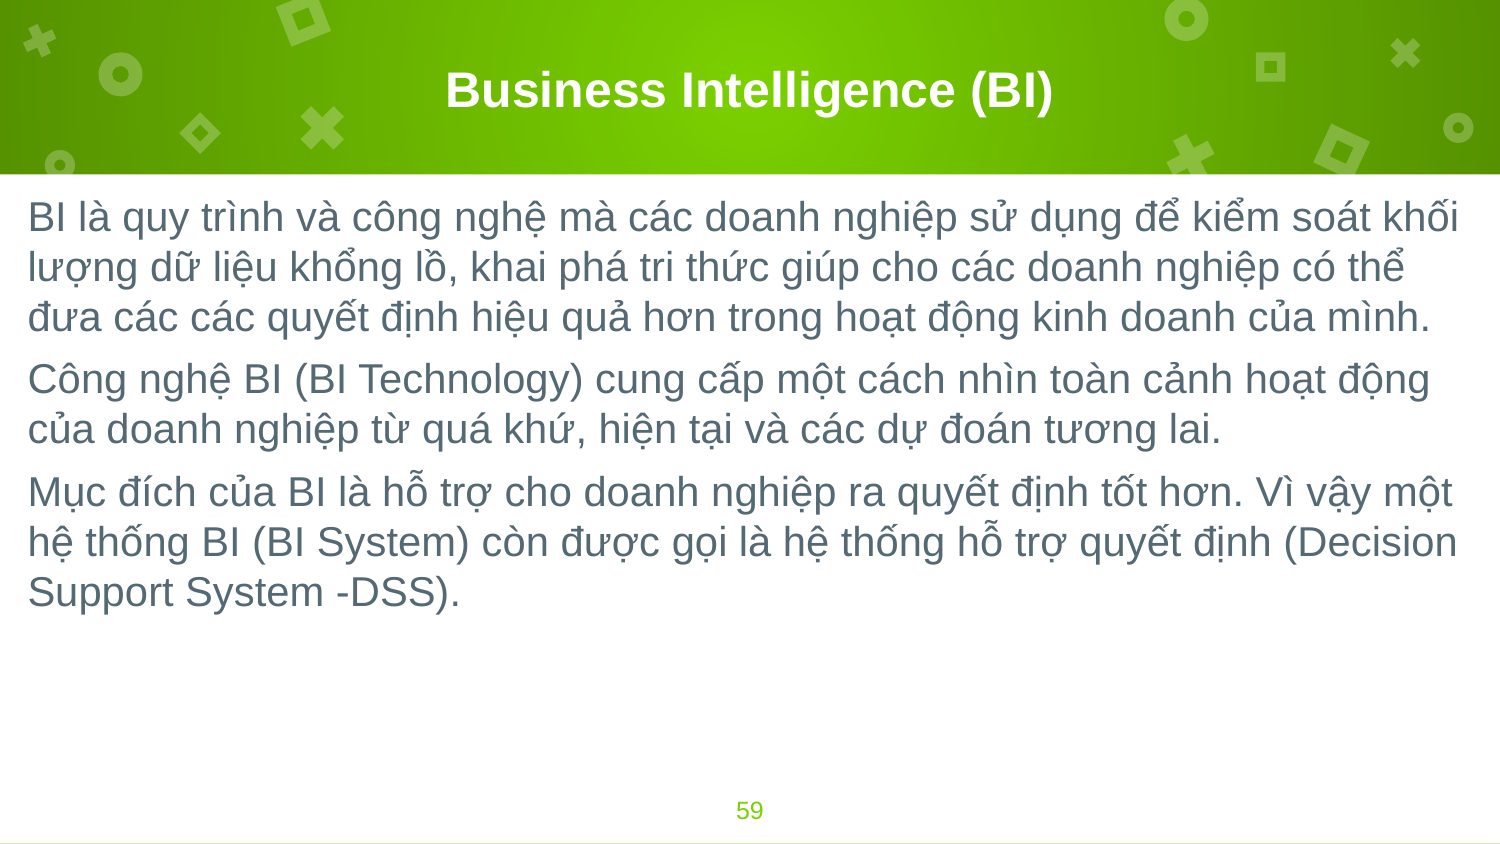

# Business Intelligence (BI)
BI là quy trình và công nghệ mà các doanh nghiệp sử dụng để kiểm soát khối lượng dữ liệu khổng lồ, khai phá tri thức giúp cho các doanh nghiệp có thể đưa các các quyết định hiệu quả hơn trong hoạt động kinh doanh của mình.
Công nghệ BI (BI Technology) cung cấp một cách nhìn toàn cảnh hoạt động của doanh nghiệp từ quá khứ, hiện tại và các dự đoán tương lai.
Mục đích của BI là hỗ trợ cho doanh nghiệp ra quyết định tốt hơn. Vì vậy một hệ thống BI (BI System) còn được gọi là hệ thống hỗ trợ quyết định (Decision Support System -DSS).
59